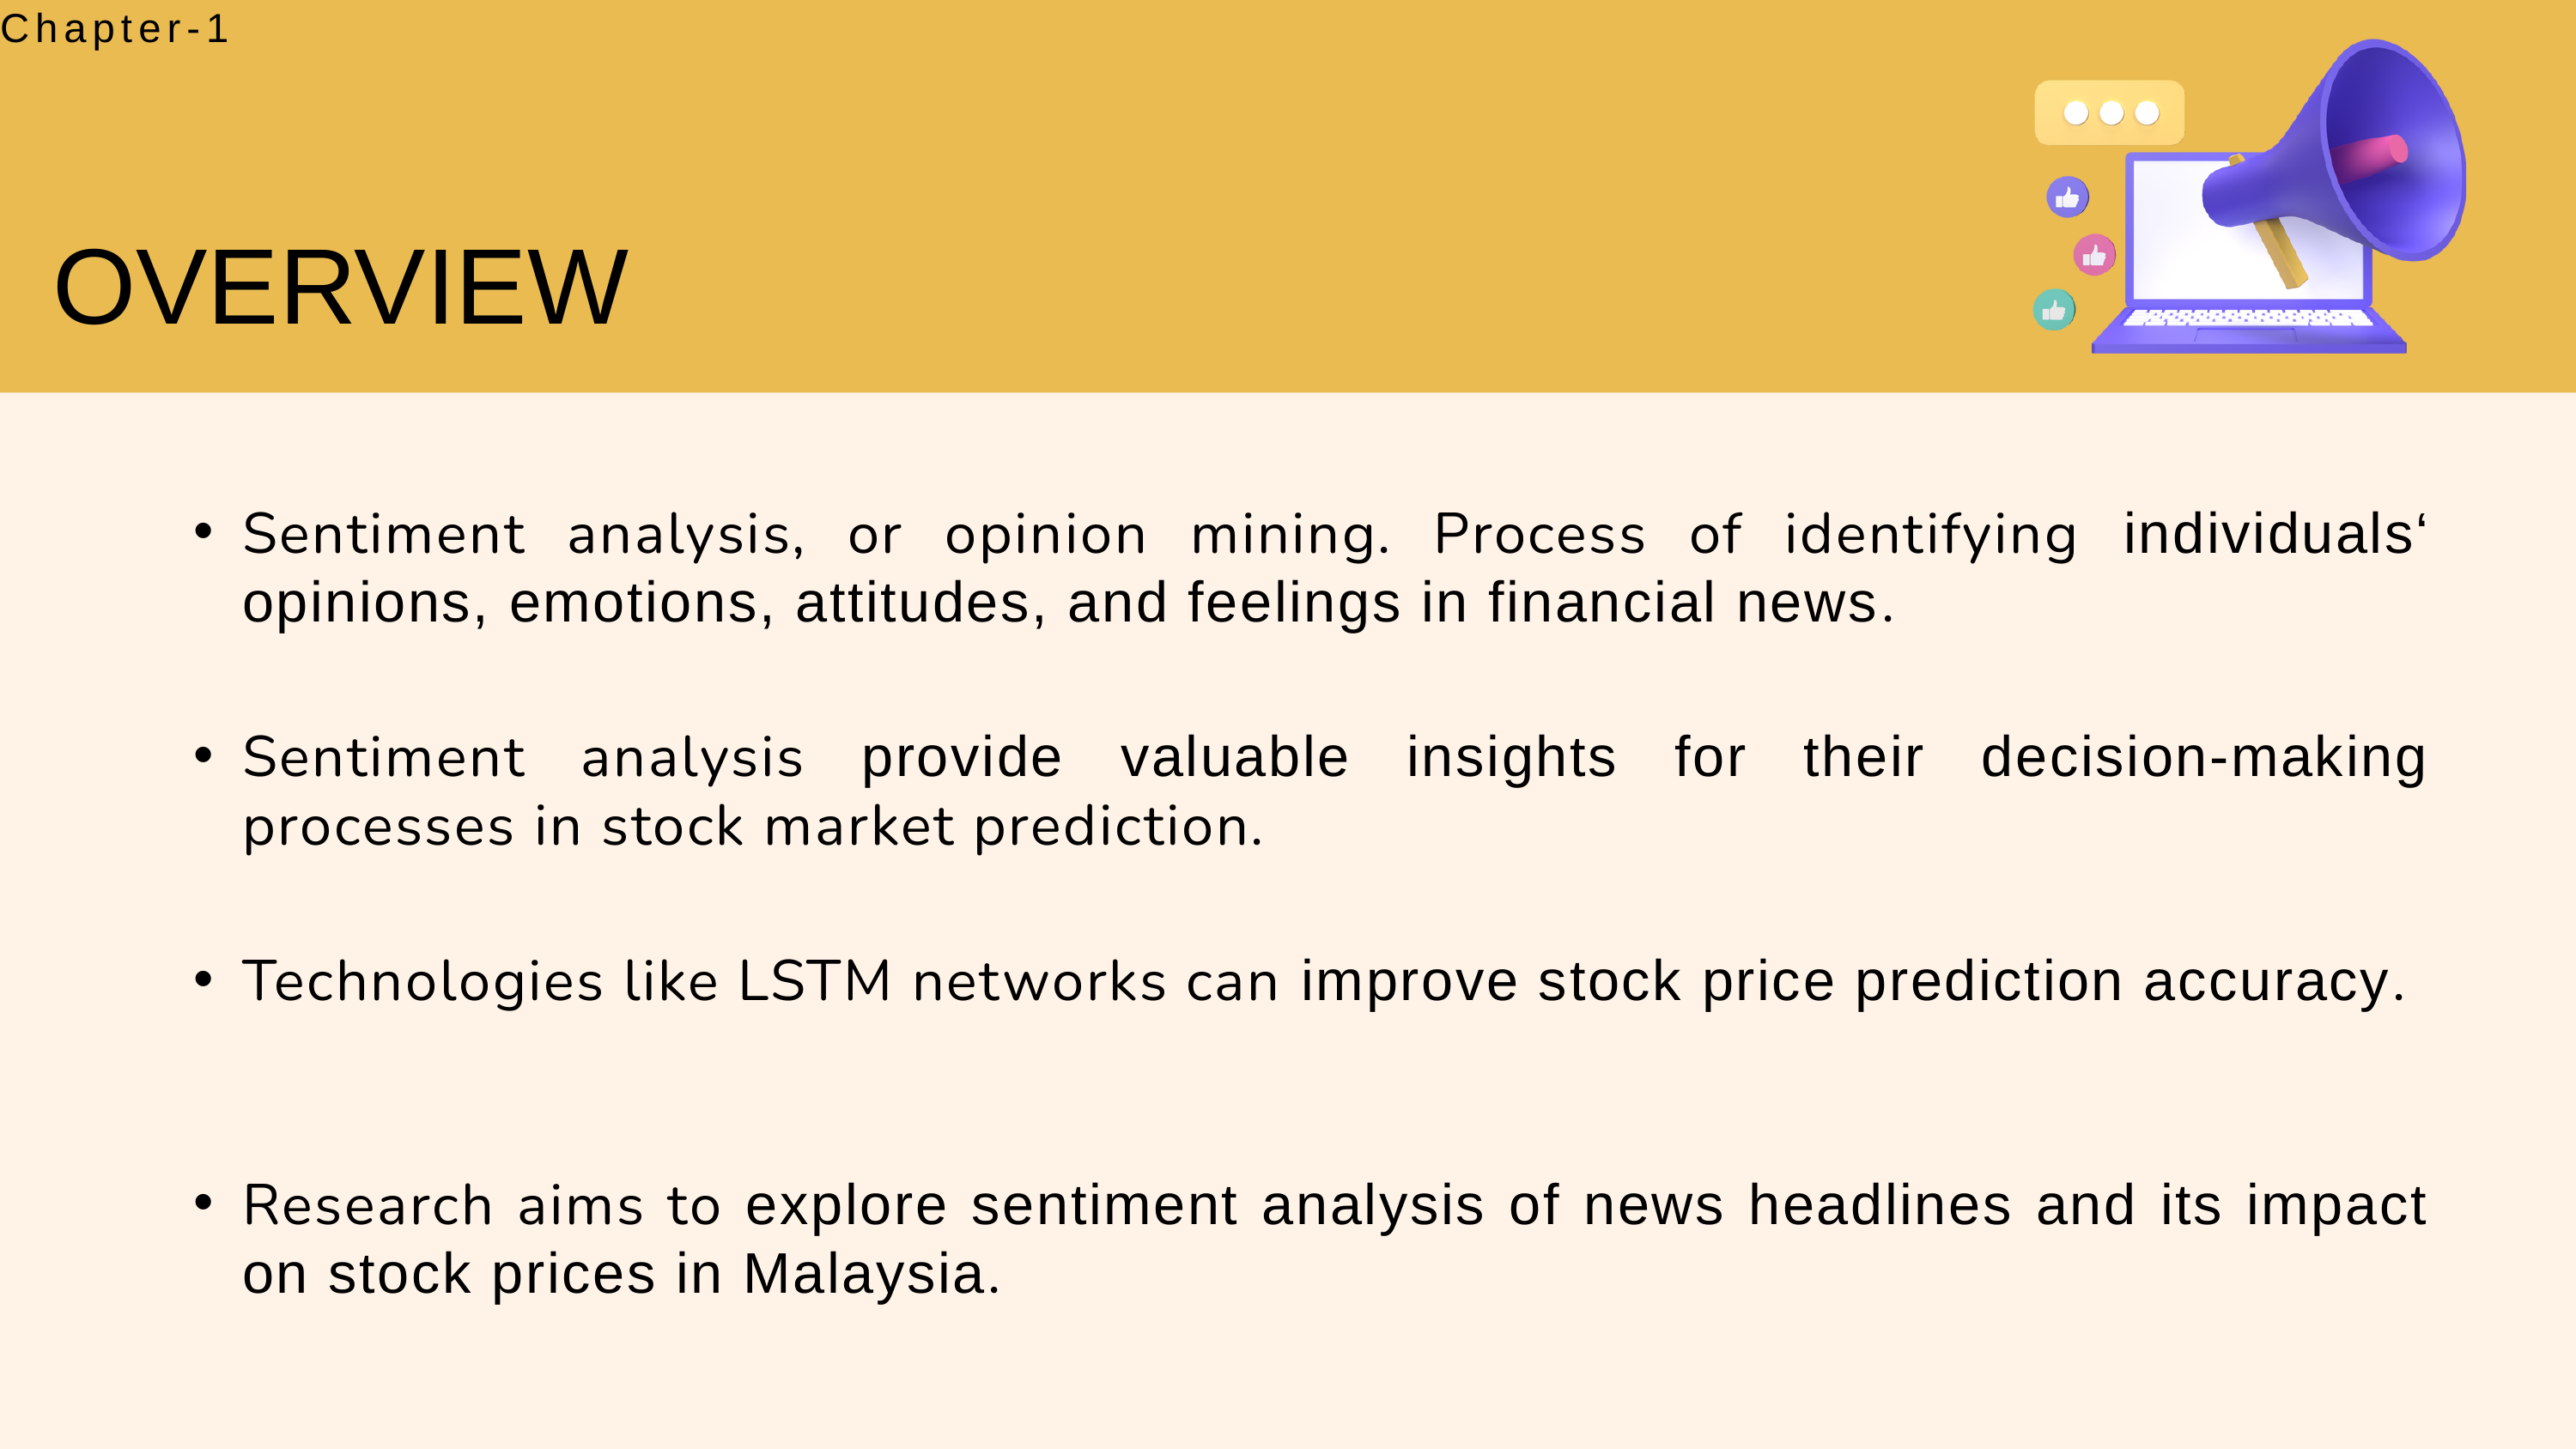

Chapter-1

OVERVIEW
Sentiment analysis, or opinion mining. Process of identifying individuals‘ opinions, emotions, attitudes, and feelings in financial news.
Sentiment analysis provide valuable insights for their decision-making processes in stock market prediction.
Technologies like LSTM networks can improve stock price prediction accuracy.
Research aims to explore sentiment analysis of news headlines and its impact on stock prices in Malaysia.